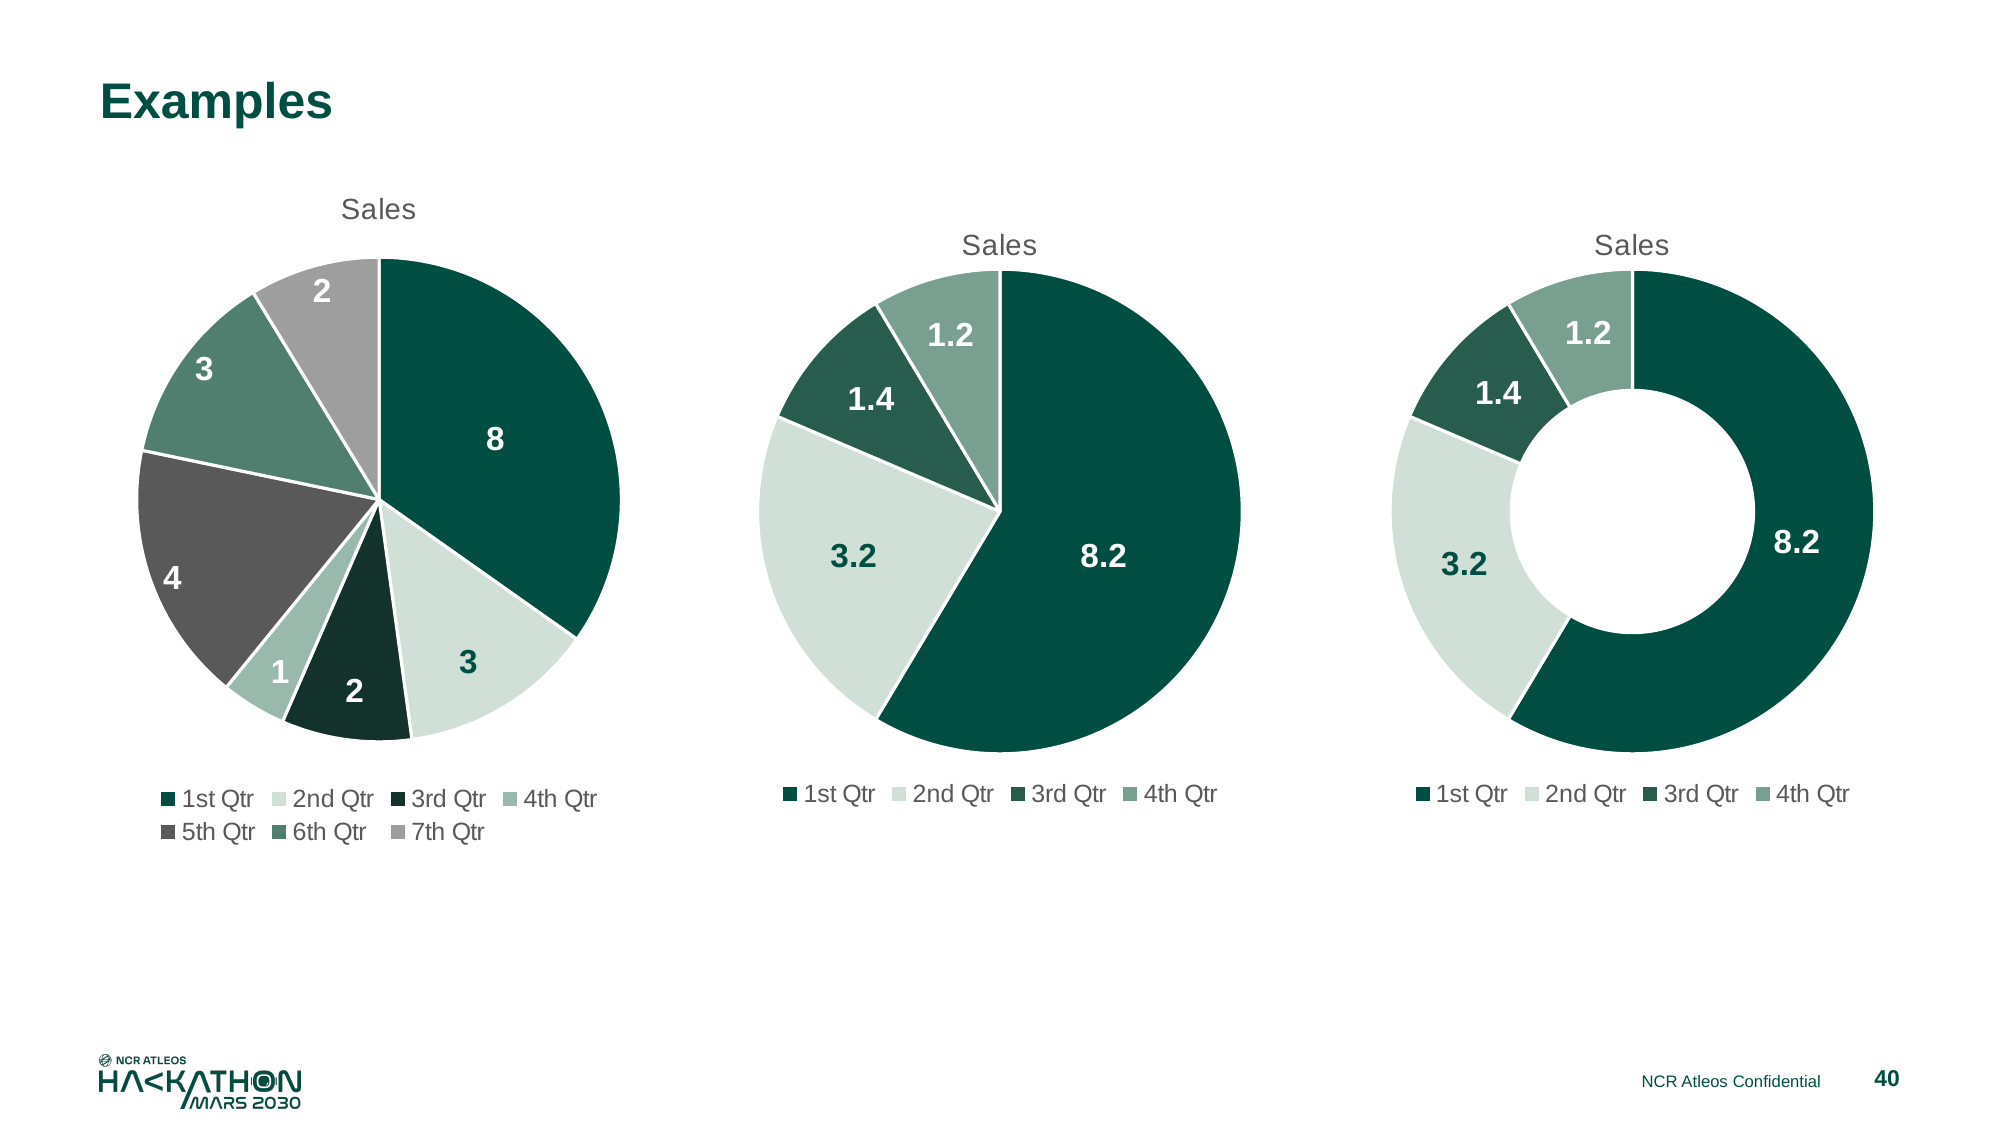

# Examples

### Chart:

| Category | Sales |
|---|---|
| 1st Qtr | 8.0 |
| 2nd Qtr | 3.0 |
| 3rd Qtr | 2.0 |
| 4th Qtr | 1.0 |
| 5th Qtr | 4.0 |
| 6th Qtr | 3.0 |
| 7th Qtr | 2.0 |

### Chart:

| Category | Sales |
|---|---|
| 1st Qtr | 8.2 |
| 2nd Qtr | 3.2 |
| 3rd Qtr | 1.4 |
| 4th Qtr | 1.2 |

### Chart:

| Category | Sales |
|---|---|
| 1st Qtr | 8.2 |
| 2nd Qtr | 3.2 |
| 3rd Qtr | 1.4 |
| 4th Qtr | 1.2 |
NCR Atleos Confidential
40